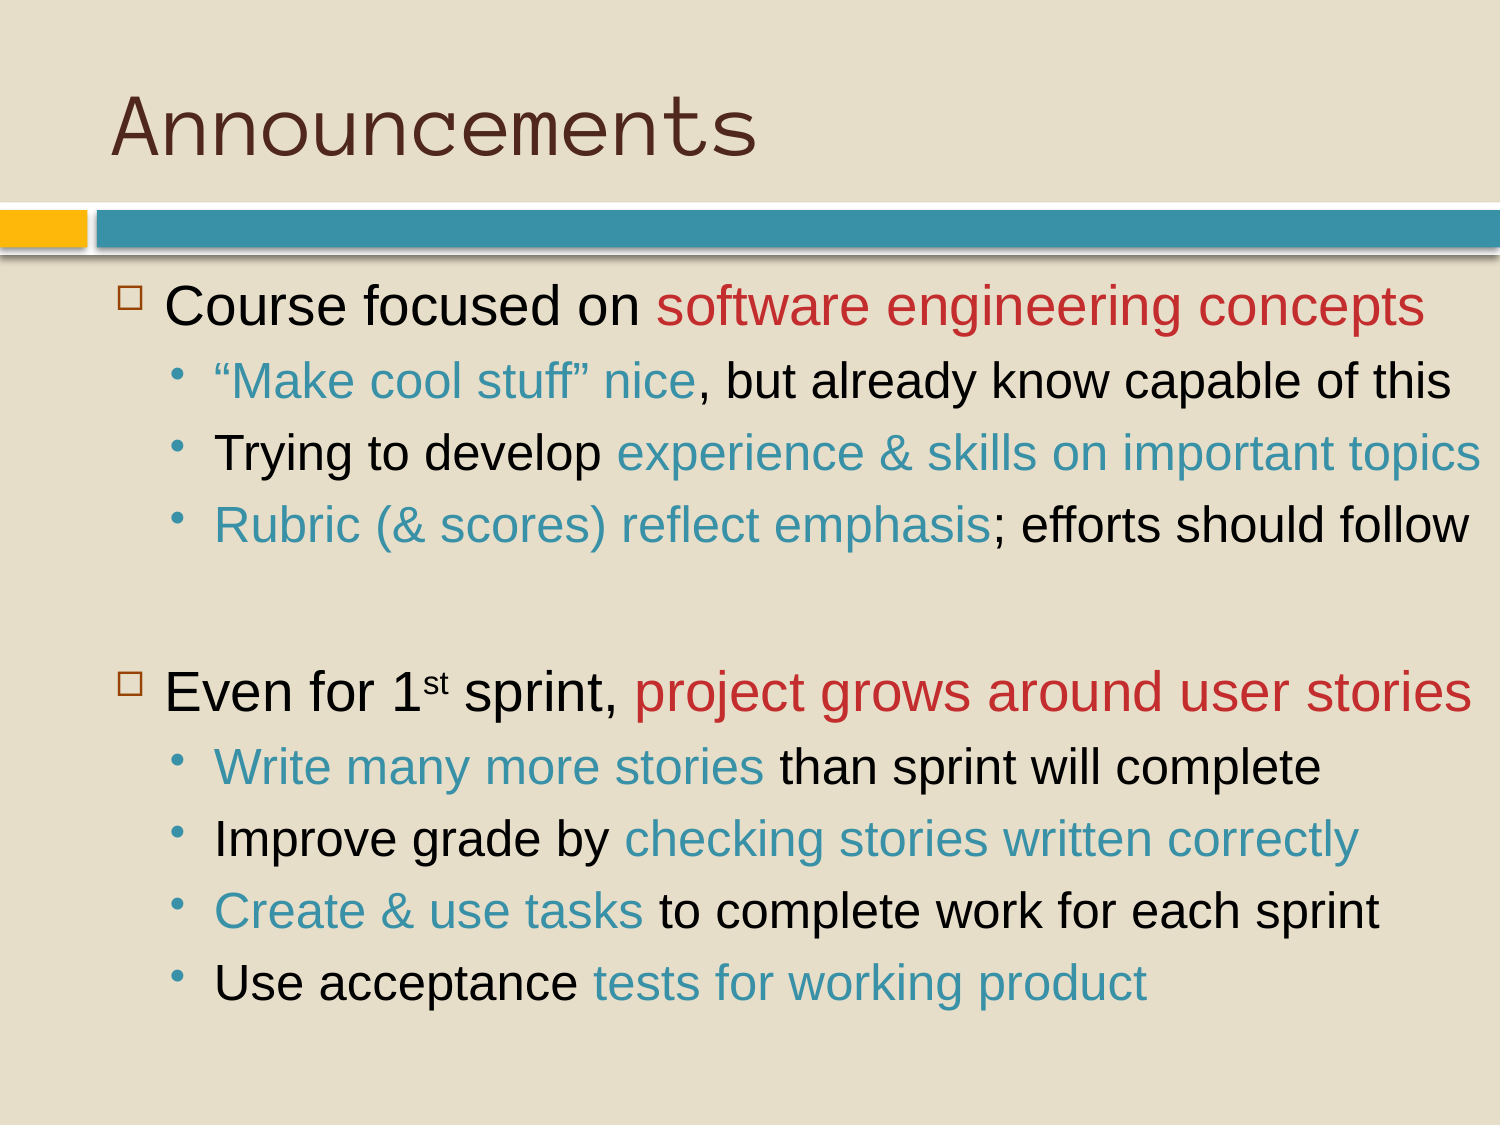

# Announcements
Course focused on software engineering concepts
“Make cool stuff” nice, but already know capable of this
Trying to develop experience & skills on important topics
Rubric (& scores) reflect emphasis; efforts should follow

Even for 1st sprint, project grows around user stories
Write many more stories than sprint will complete
Improve grade by checking stories written correctly
Create & use tasks to complete work for each sprint
Use acceptance tests for working product